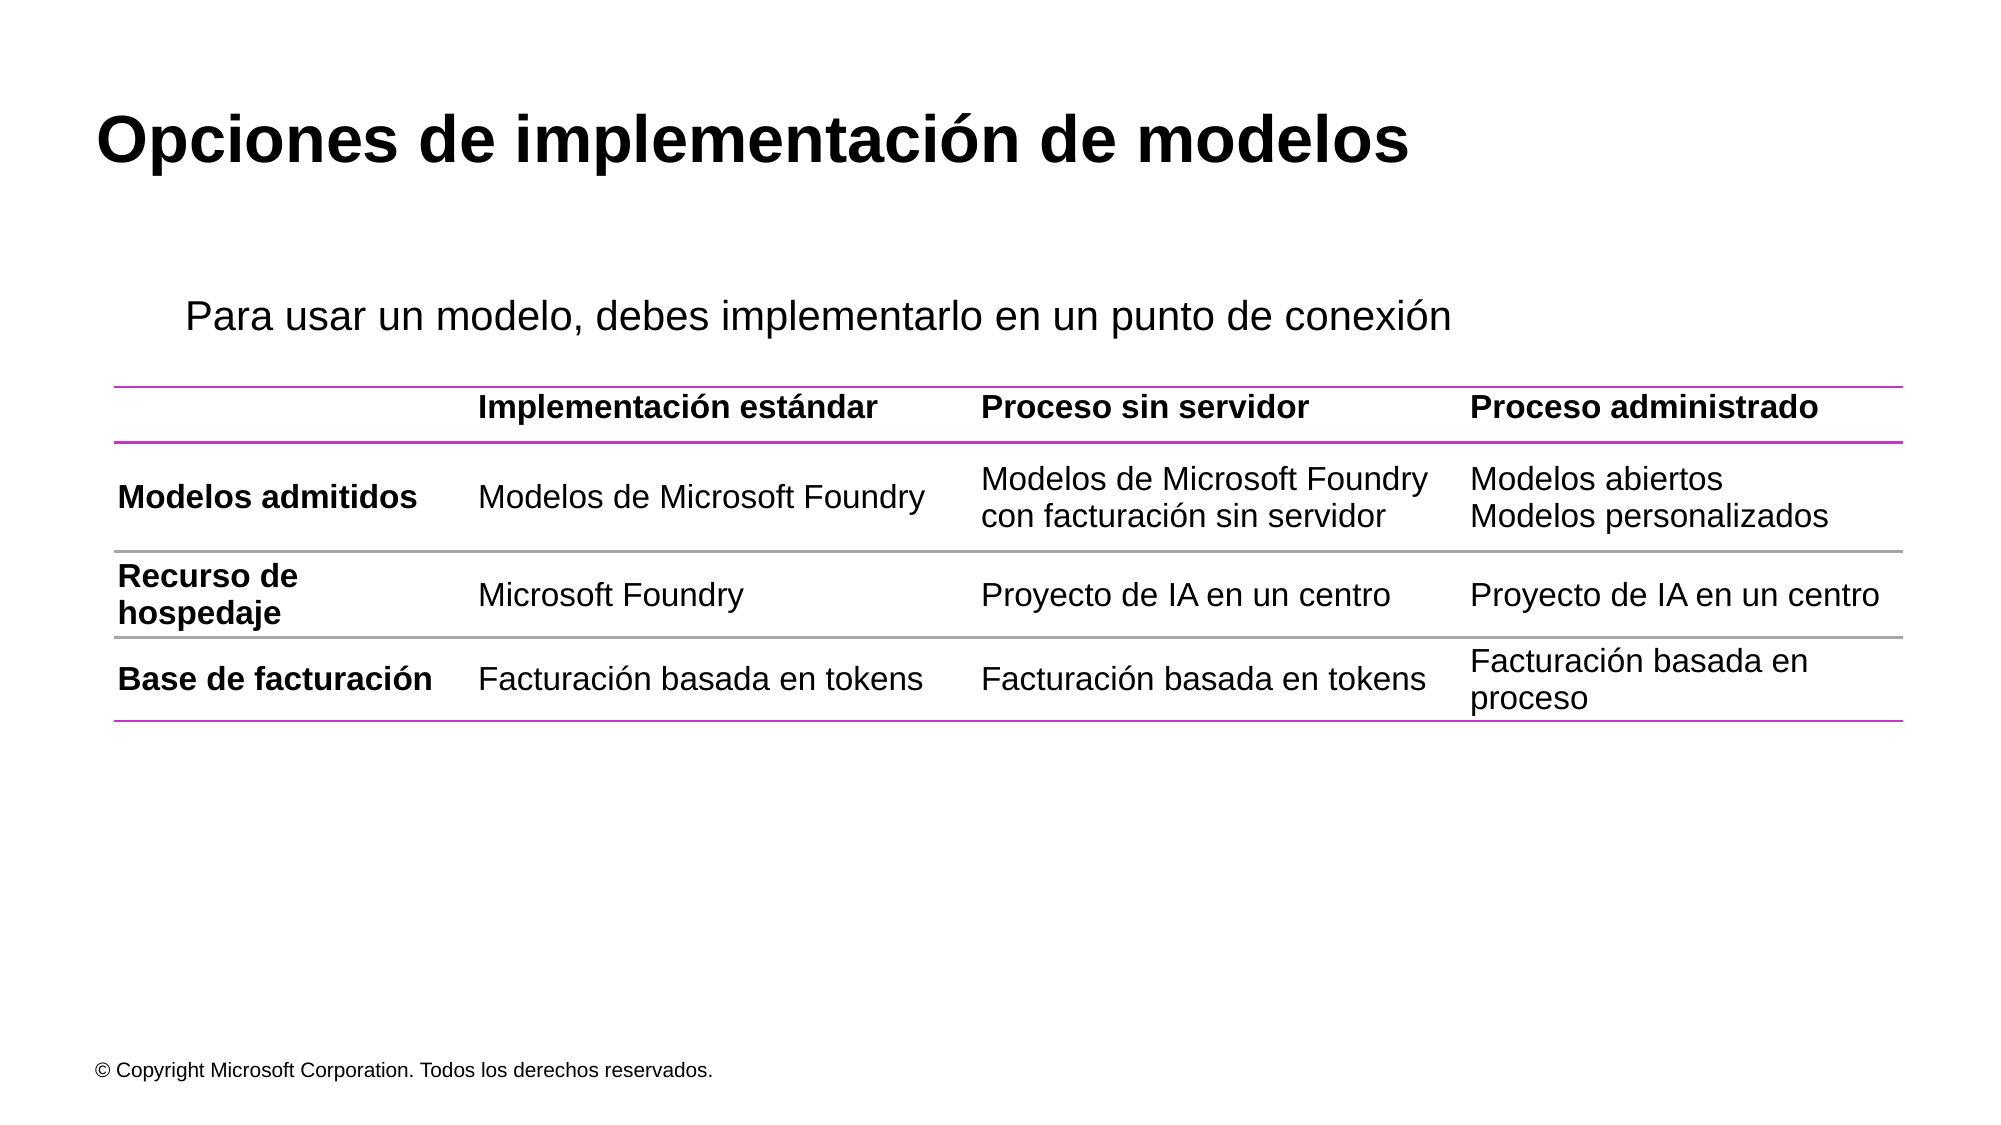

# Opciones de implementación de modelos
Para usar un modelo, debes implementarlo en un punto de conexión
|  | Implementación estándar | Proceso sin servidor | Proceso administrado |
| --- | --- | --- | --- |
| Modelos admitidos | Modelos de Microsoft Foundry | Modelos de Microsoft Foundry con facturación sin servidor | Modelos abiertos Modelos personalizados |
| Recurso de hospedaje | Microsoft Foundry | Proyecto de IA en un centro | Proyecto de IA en un centro |
| Base de facturación | Facturación basada en tokens | Facturación basada en tokens | Facturación basada en proceso |
© Copyright Microsoft Corporation. Todos los derechos reservados.